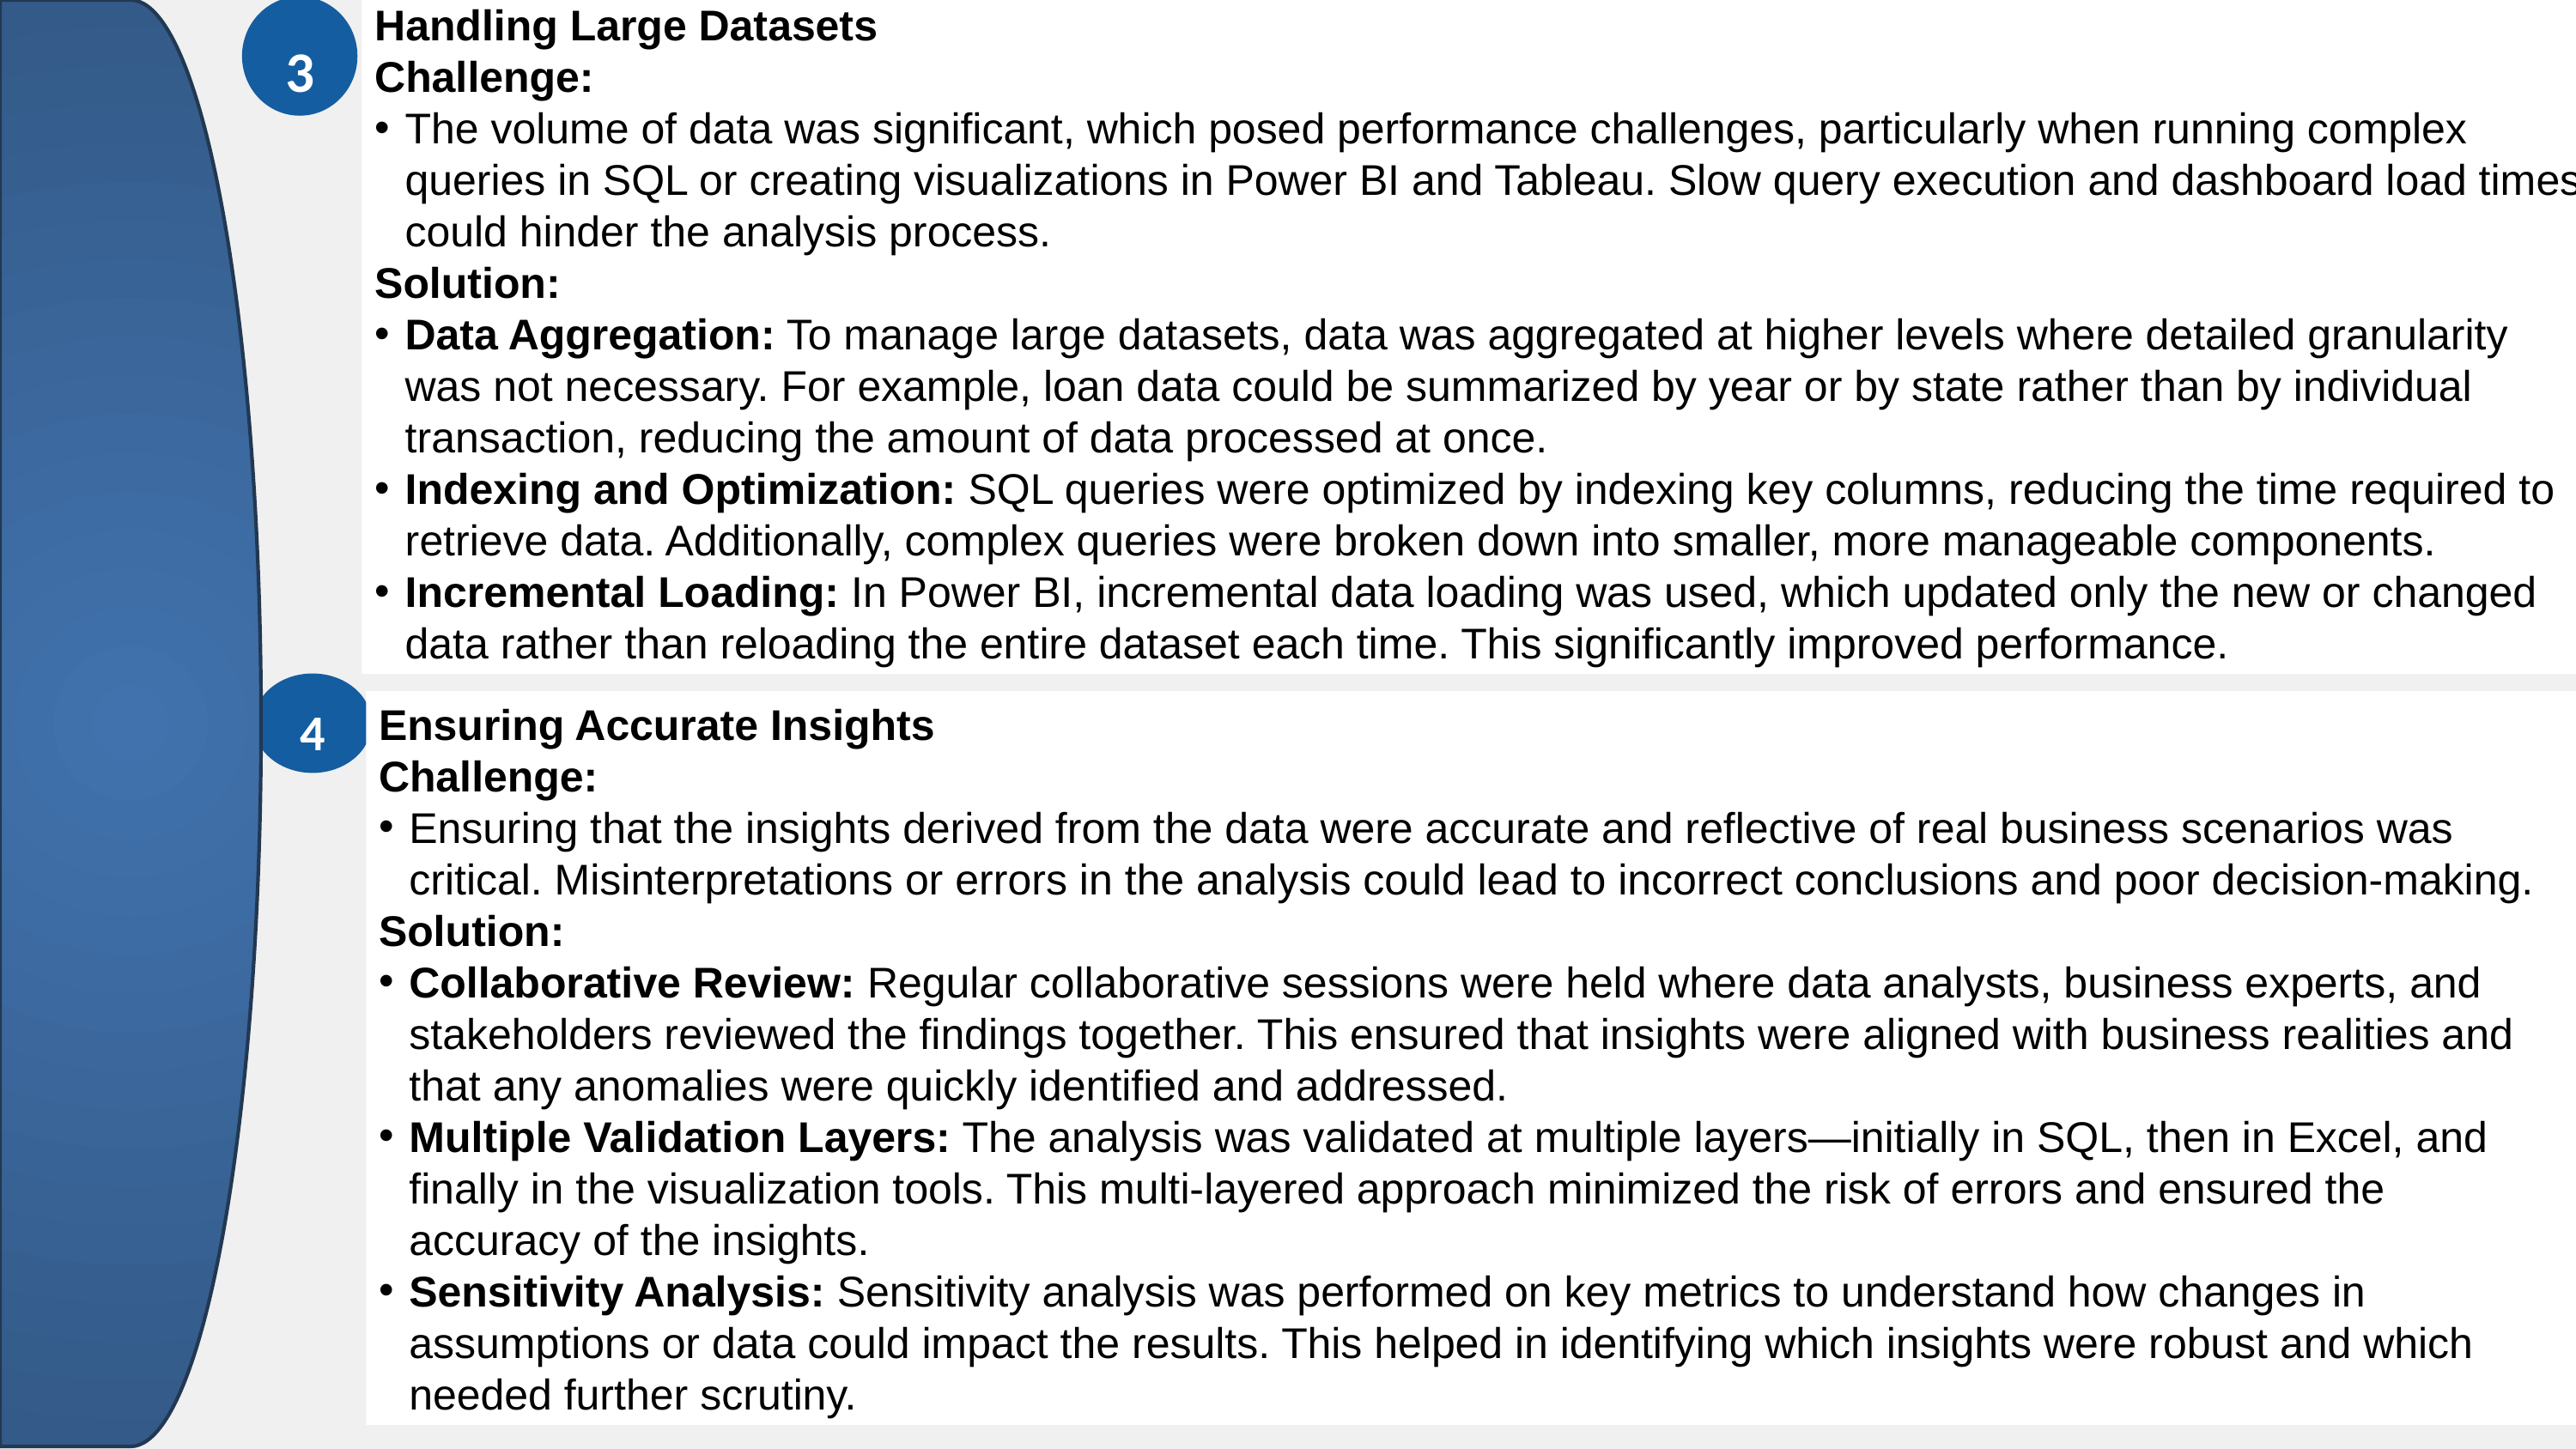

Handling Large Datasets
Challenge:
The volume of data was significant, which posed performance challenges, particularly when running complex queries in SQL or creating visualizations in Power BI and Tableau. Slow query execution and dashboard load times could hinder the analysis process.
Solution:
Data Aggregation: To manage large datasets, data was aggregated at higher levels where detailed granularity was not necessary. For example, loan data could be summarized by year or by state rather than by individual transaction, reducing the amount of data processed at once.
Indexing and Optimization: SQL queries were optimized by indexing key columns, reducing the time required to retrieve data. Additionally, complex queries were broken down into smaller, more manageable components.
Incremental Loading: In Power BI, incremental data loading was used, which updated only the new or changed data rather than reloading the entire dataset each time. This significantly improved performance.

3

4
Ensuring Accurate Insights
Challenge:
Ensuring that the insights derived from the data were accurate and reflective of real business scenarios was critical. Misinterpretations or errors in the analysis could lead to incorrect conclusions and poor decision-making.
Solution:
Collaborative Review: Regular collaborative sessions were held where data analysts, business experts, and stakeholders reviewed the findings together. This ensured that insights were aligned with business realities and that any anomalies were quickly identified and addressed.
Multiple Validation Layers: The analysis was validated at multiple layers—initially in SQL, then in Excel, and finally in the visualization tools. This multi-layered approach minimized the risk of errors and ensured the accuracy of the insights.
Sensitivity Analysis: Sensitivity analysis was performed on key metrics to understand how changes in assumptions or data could impact the results. This helped in identifying which insights were robust and which needed further scrutiny.